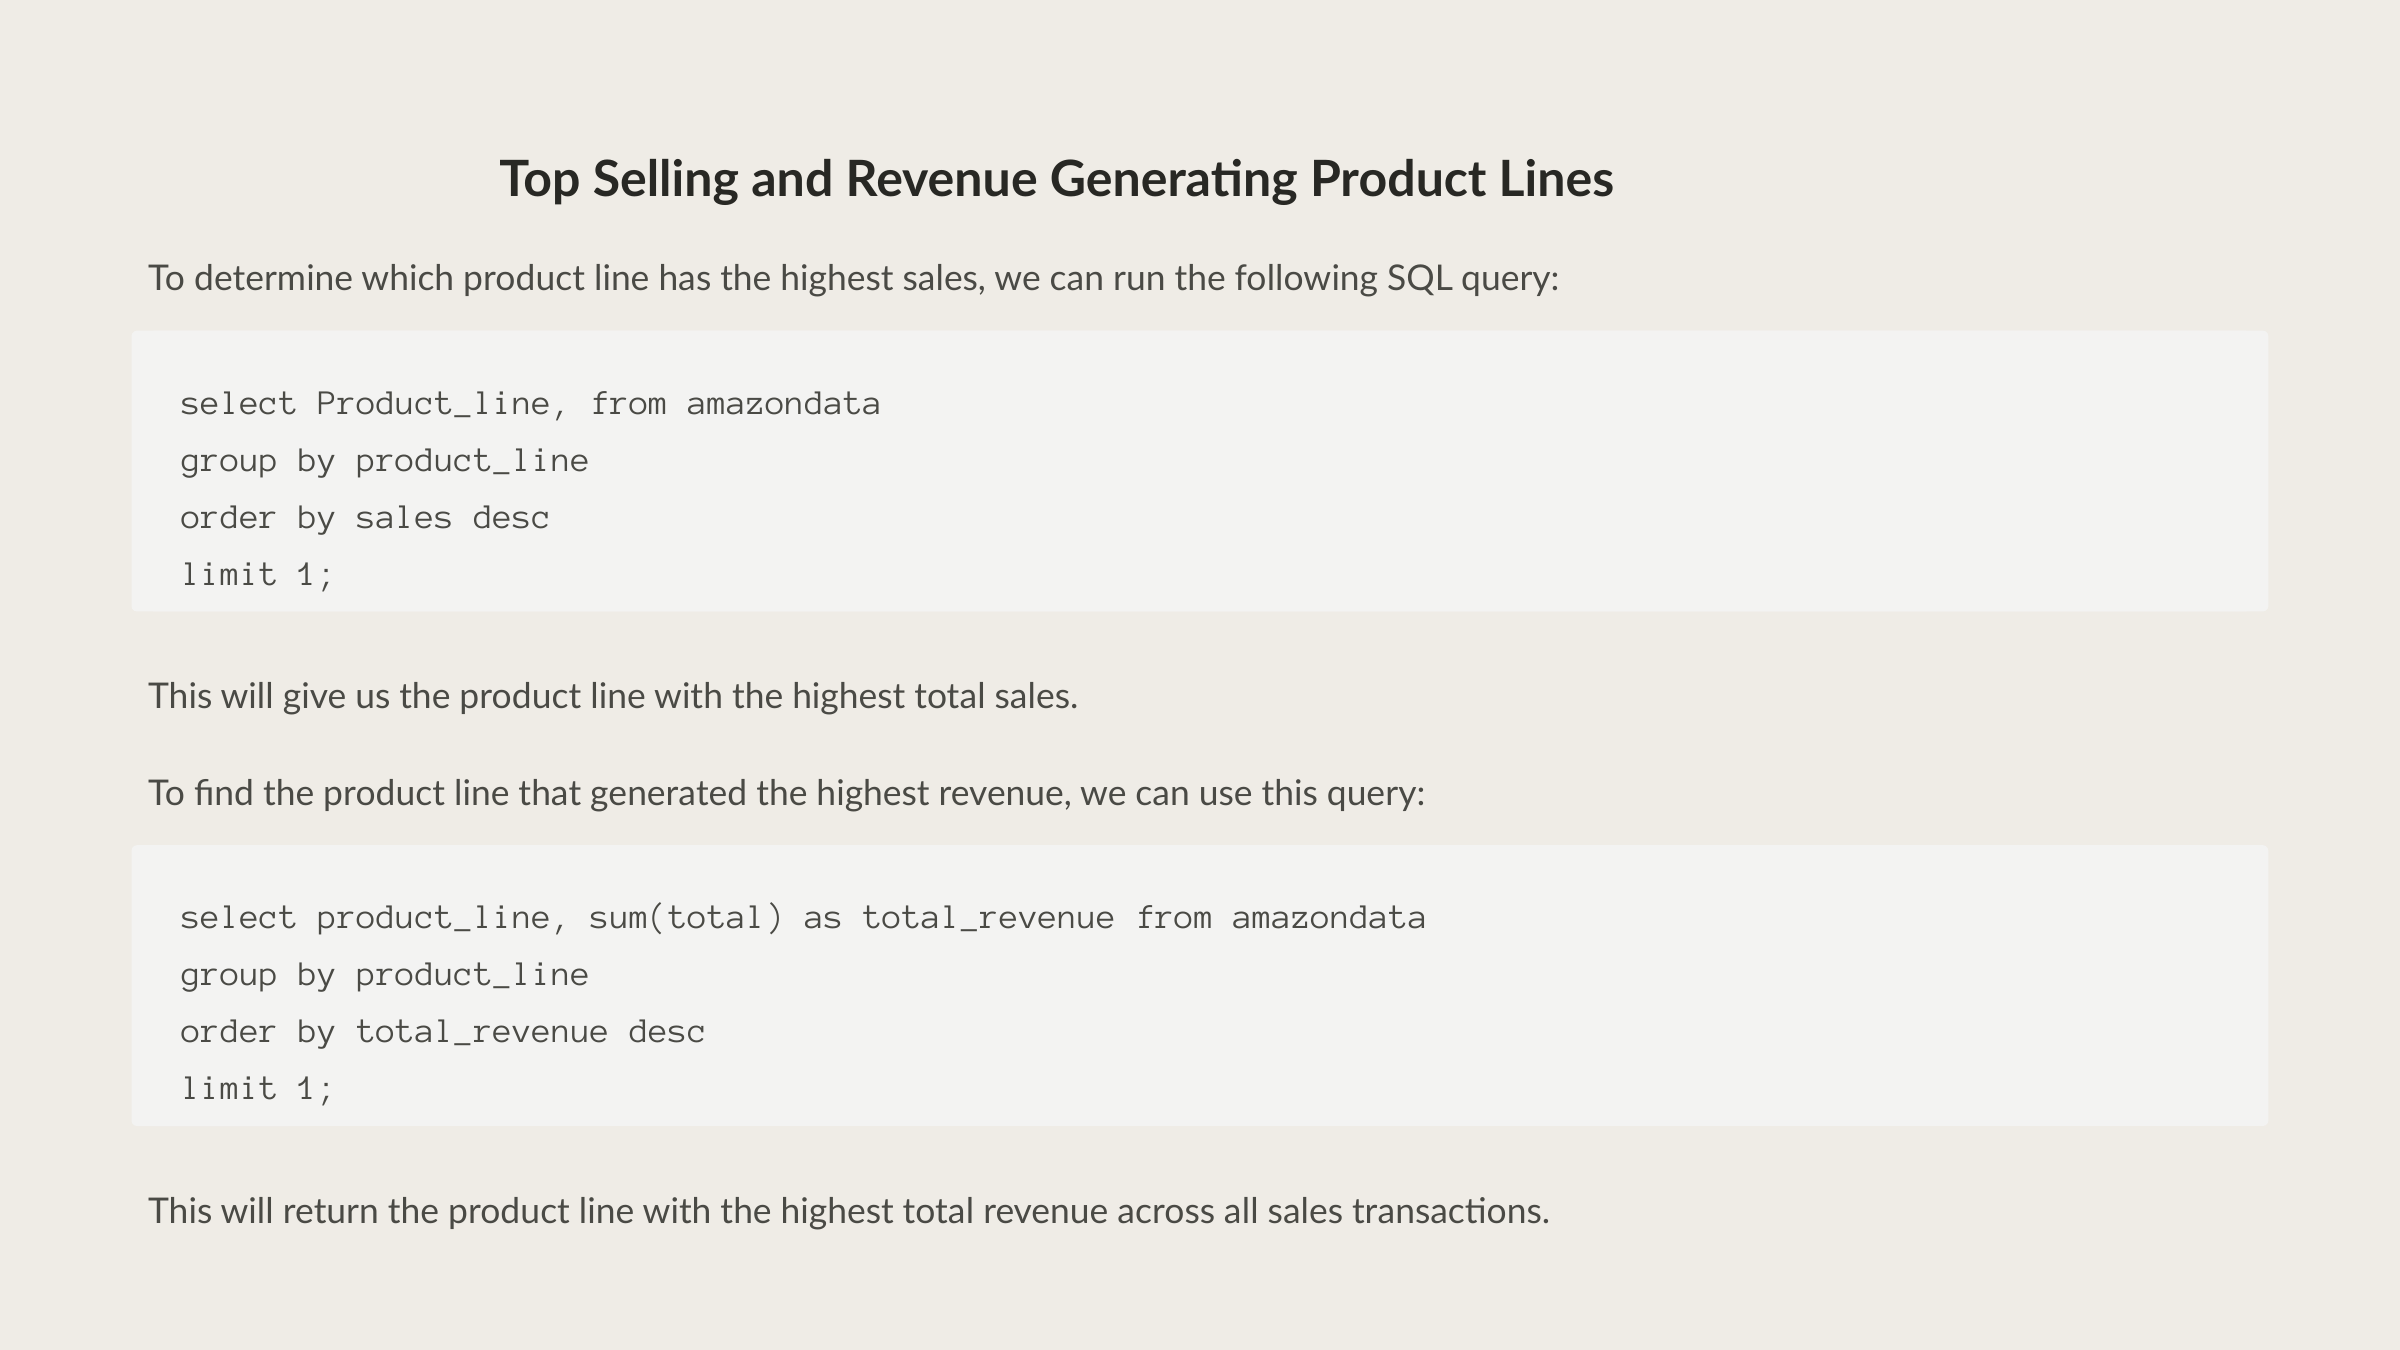

Top Selling and Revenue Generating Product Lines
To determine which product line has the highest sales, we can run the following SQL query:

select Product_line, from amazondata
group by product_line
order by sales desc
limit 1;
This will give us the product line with the highest total sales.
To find the product line that generated the highest revenue, we can use this query:

select product_line, sum(total) as total_revenue from amazondata
group by product_line
order by total_revenue desc
limit 1;
This will return the product line with the highest total revenue across all sales transactions.